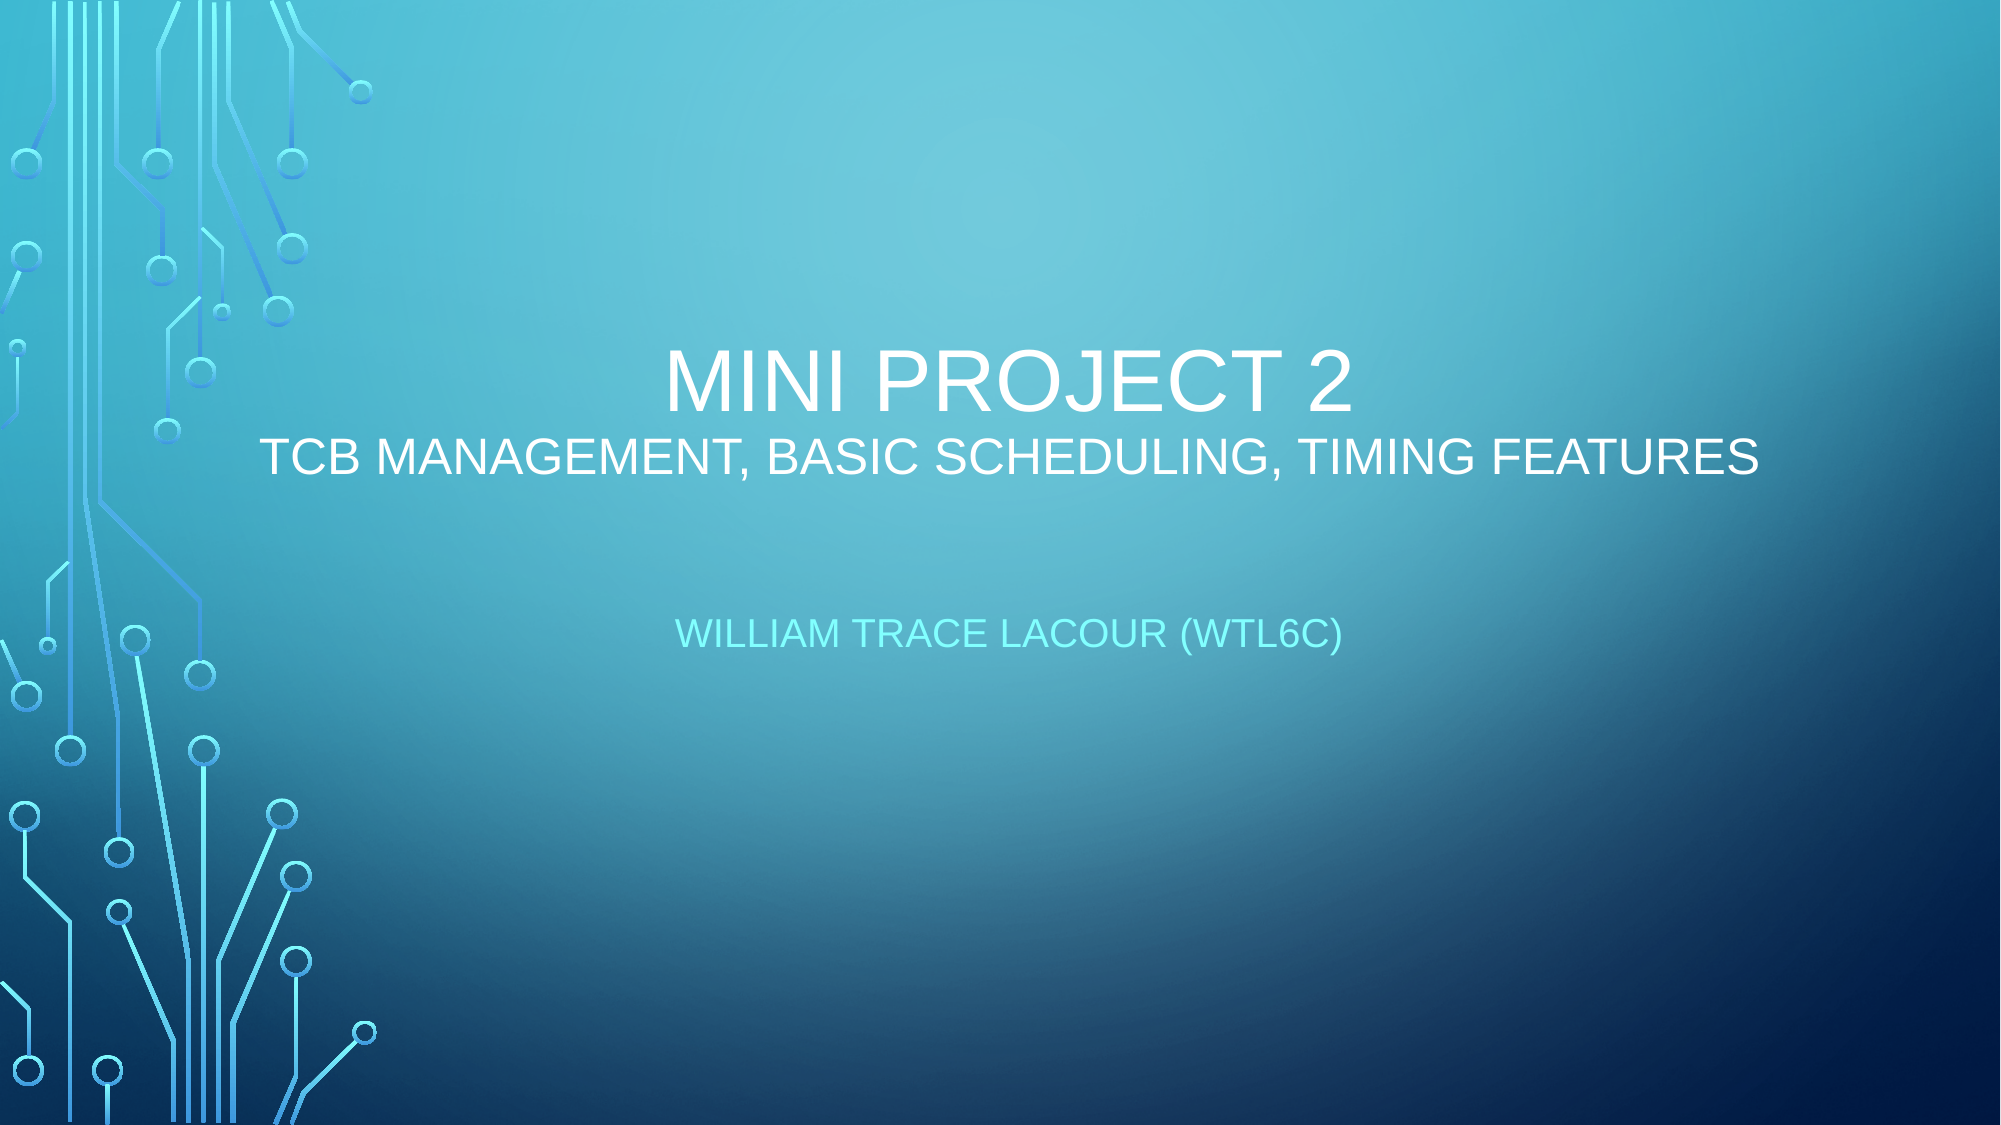

# MINI PROJECT 2 tcb management, basic scheduling, timing features
William Trace LaCour (WTL6C)